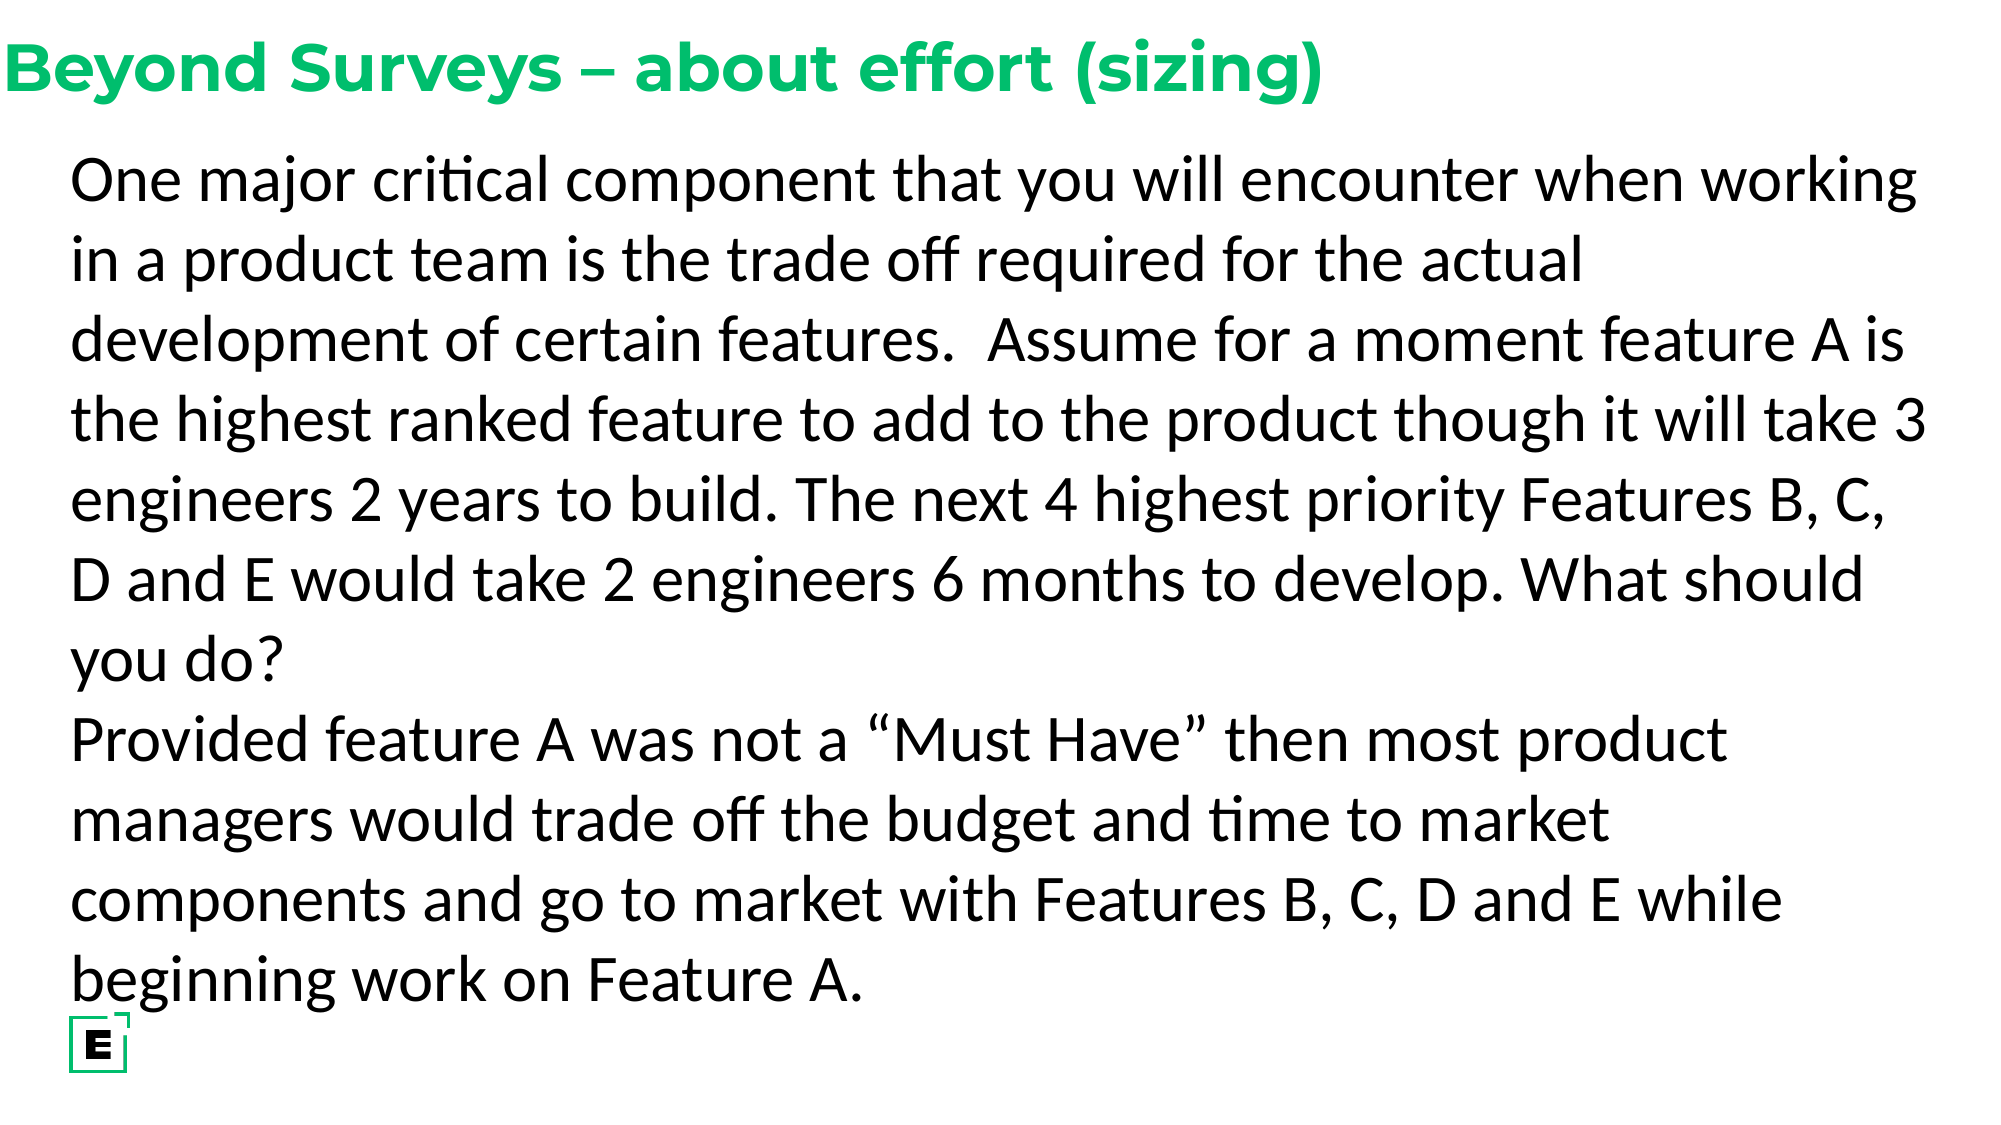

Beyond Surveys – about effort (sizing)
One major critical component that you will encounter when working in a product team is the trade off required for the actual development of certain features.  Assume for a moment feature A is the highest ranked feature to add to the product though it will take 3 engineers 2 years to build. The next 4 highest priority Features B, C, D and E would take 2 engineers 6 months to develop. What should you do?
Provided feature A was not a “Must Have” then most product managers would trade off the budget and time to market components and go to market with Features B, C, D and E while beginning work on Feature A.